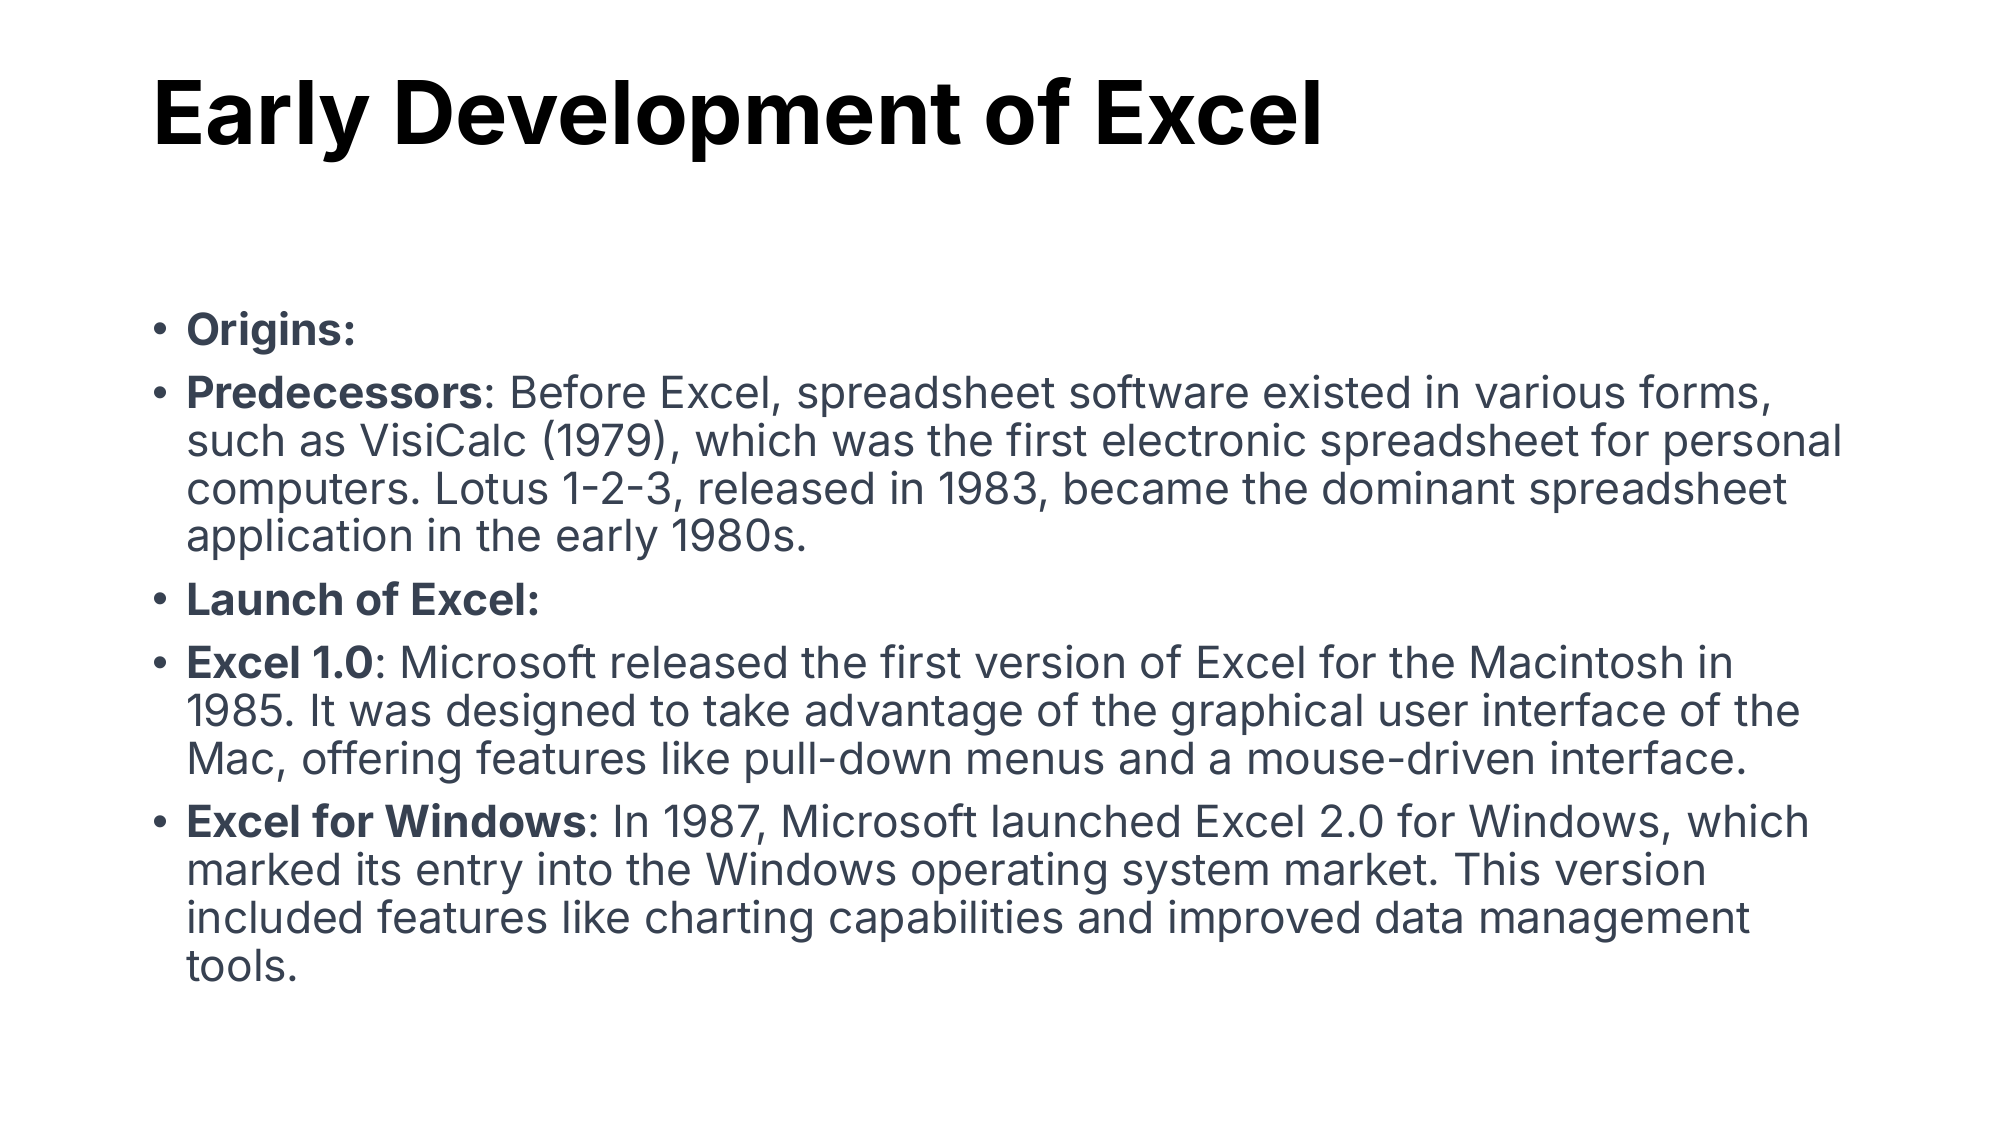

# Early Development of Excel
Origins:
Predecessors: Before Excel, spreadsheet software existed in various forms, such as VisiCalc (1979), which was the first electronic spreadsheet for personal computers. Lotus 1-2-3, released in 1983, became the dominant spreadsheet application in the early 1980s.
Launch of Excel:
Excel 1.0: Microsoft released the first version of Excel for the Macintosh in 1985. It was designed to take advantage of the graphical user interface of the Mac, offering features like pull-down menus and a mouse-driven interface.
Excel for Windows: In 1987, Microsoft launched Excel 2.0 for Windows, which marked its entry into the Windows operating system market. This version included features like charting capabilities and improved data management tools.